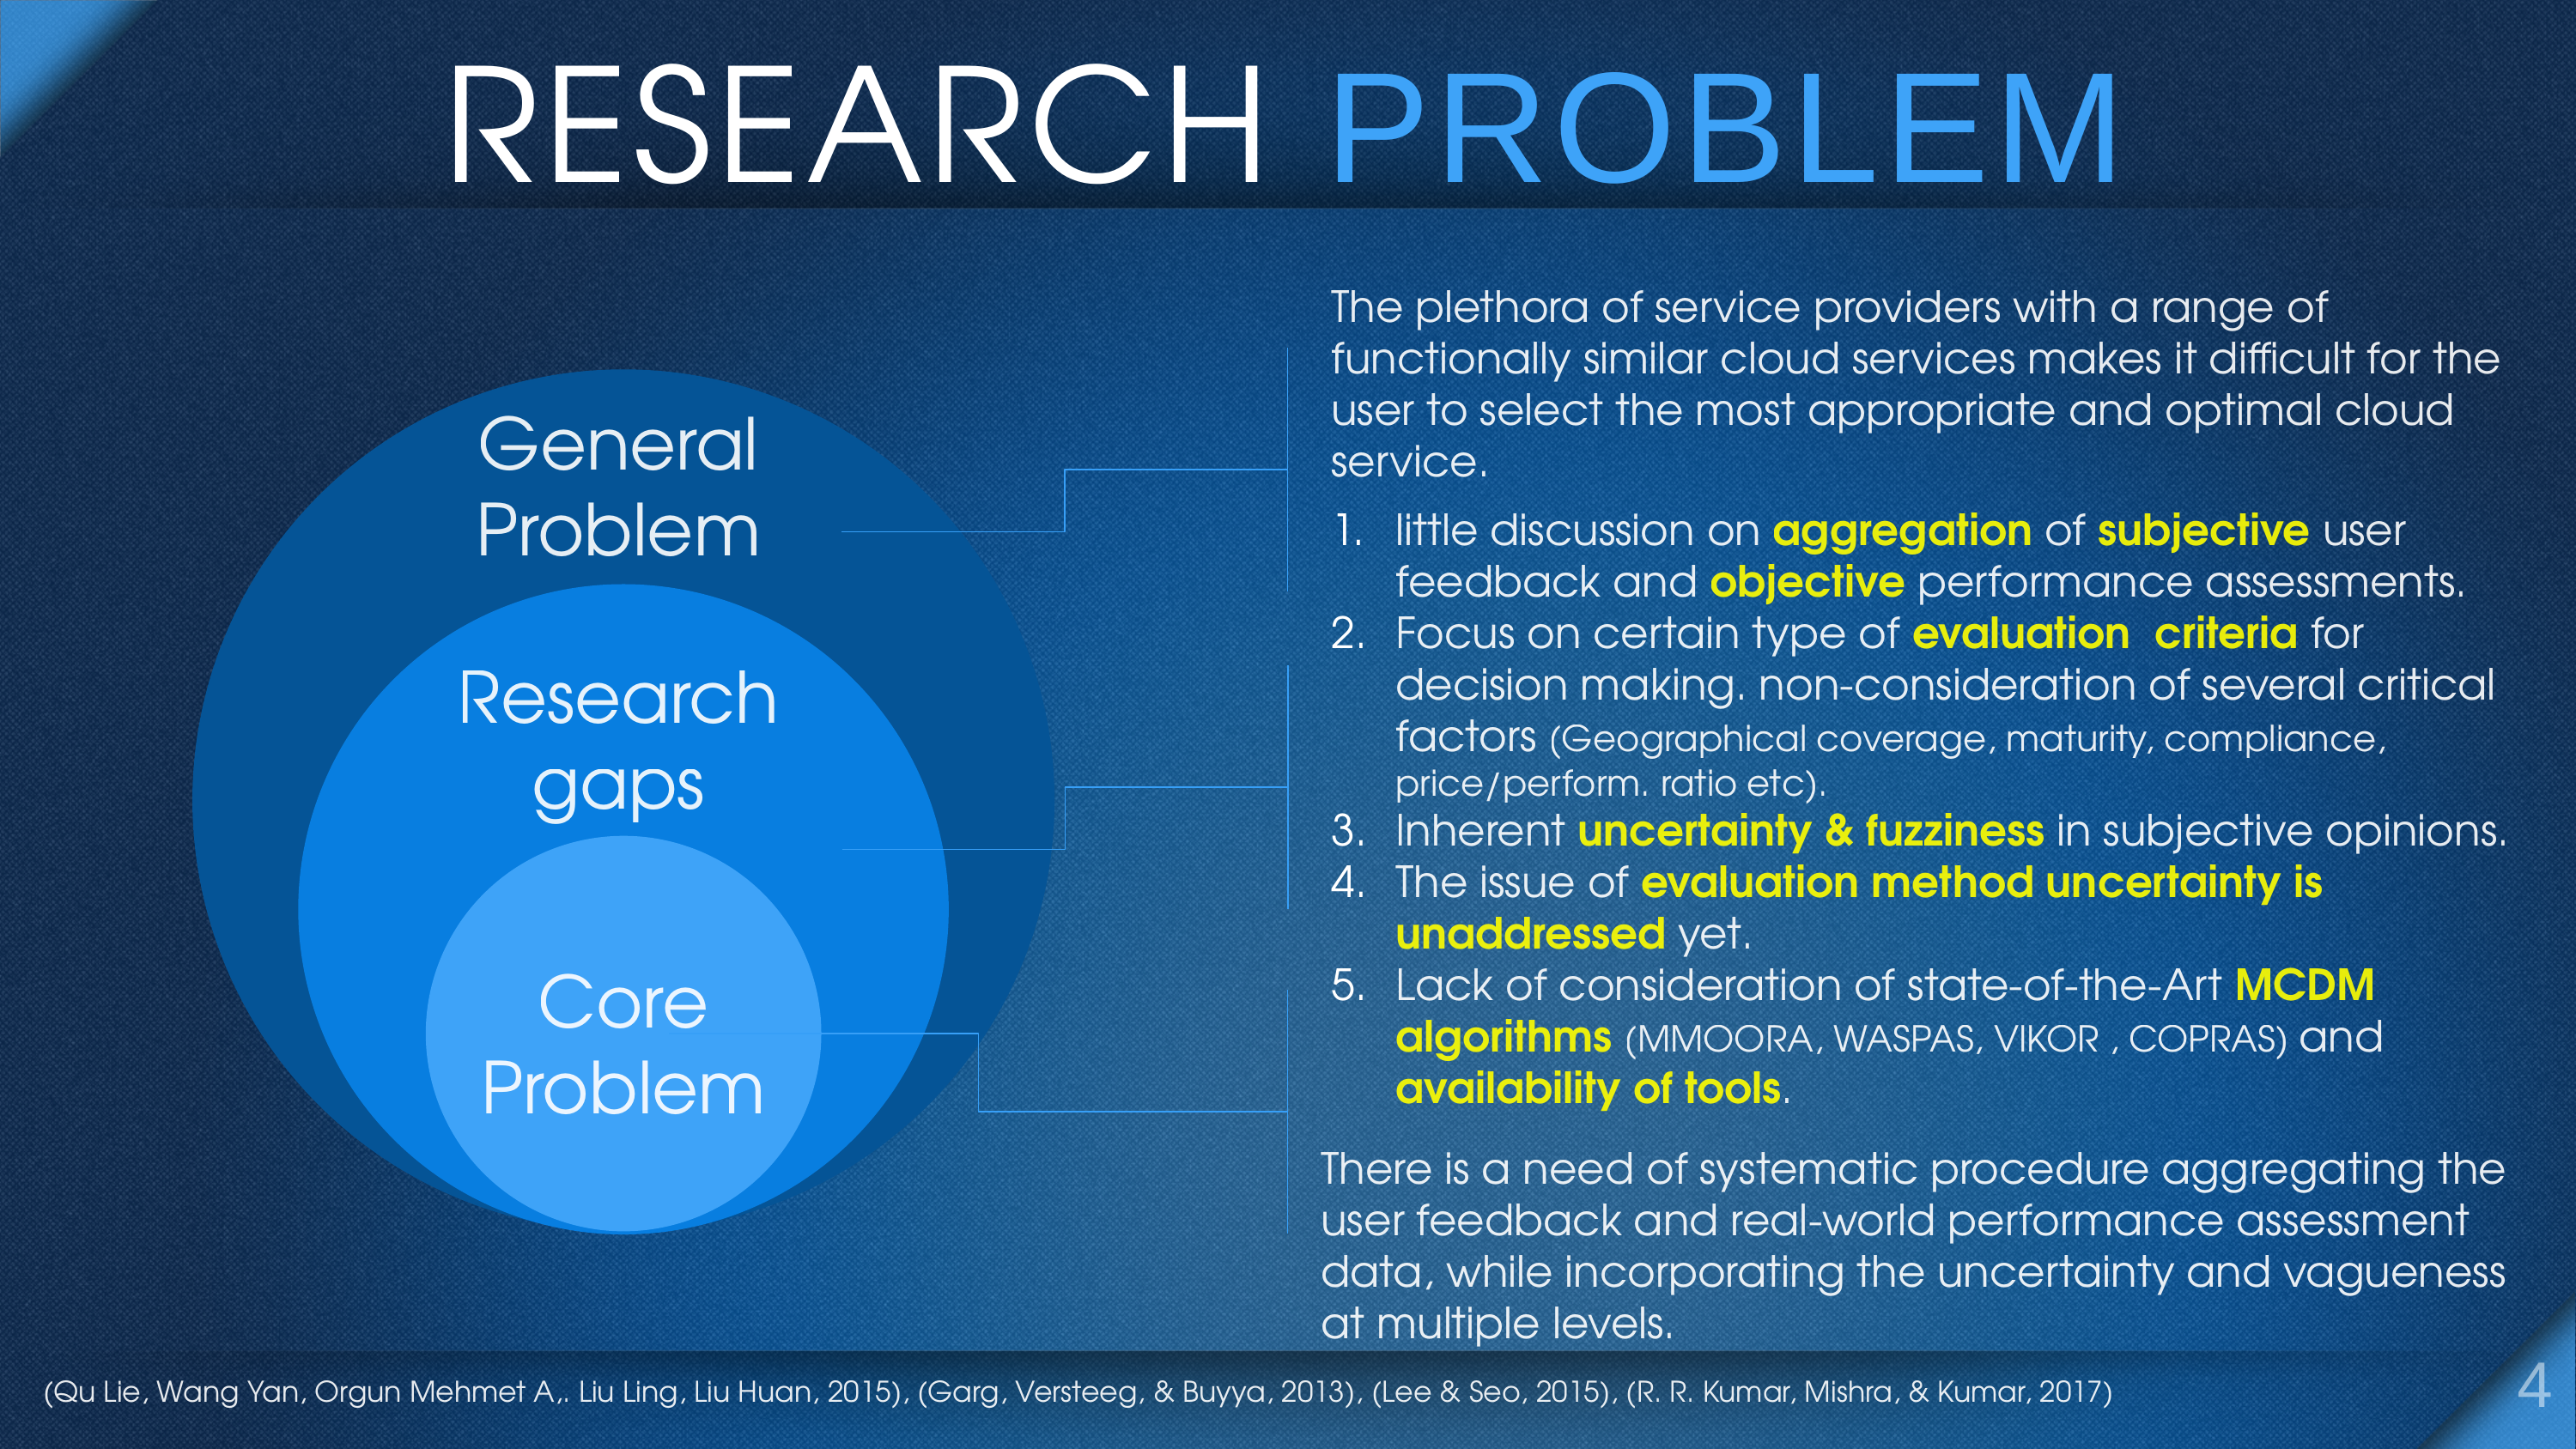

# RESEARCH PROBLEM
The plethora of service providers with a range of functionally similar cloud services makes it difficult for the user to select the most appropriate and optimal cloud service.
General Problem
little discussion on aggregation of subjective user feedback and objective performance assessments.
Focus on certain type of evaluation  criteria for decision making. non-consideration of several critical factors (Geographical coverage, maturity, compliance, price/perform. ratio etc).
Inherent uncertainty & fuzziness in subjective opinions.
The issue of evaluation method uncertainty is unaddressed yet.
Lack of consideration of state-of-the-Art MCDM algorithms (MMOORA, WASPAS, VIKOR , COPRAS) and availability of tools.

Research gaps
Core Problem
There is a need of systematic procedure aggregating the user feedback and real-world performance assessment data, while incorporating the uncertainty and vagueness at multiple levels.

4
(Qu Lie, Wang Yan, Orgun Mehmet A,. Liu Ling, Liu Huan, 2015), (Garg, Versteeg, & Buyya, 2013), (Lee & Seo, 2015), (R. R. Kumar, Mishra, & Kumar, 2017)